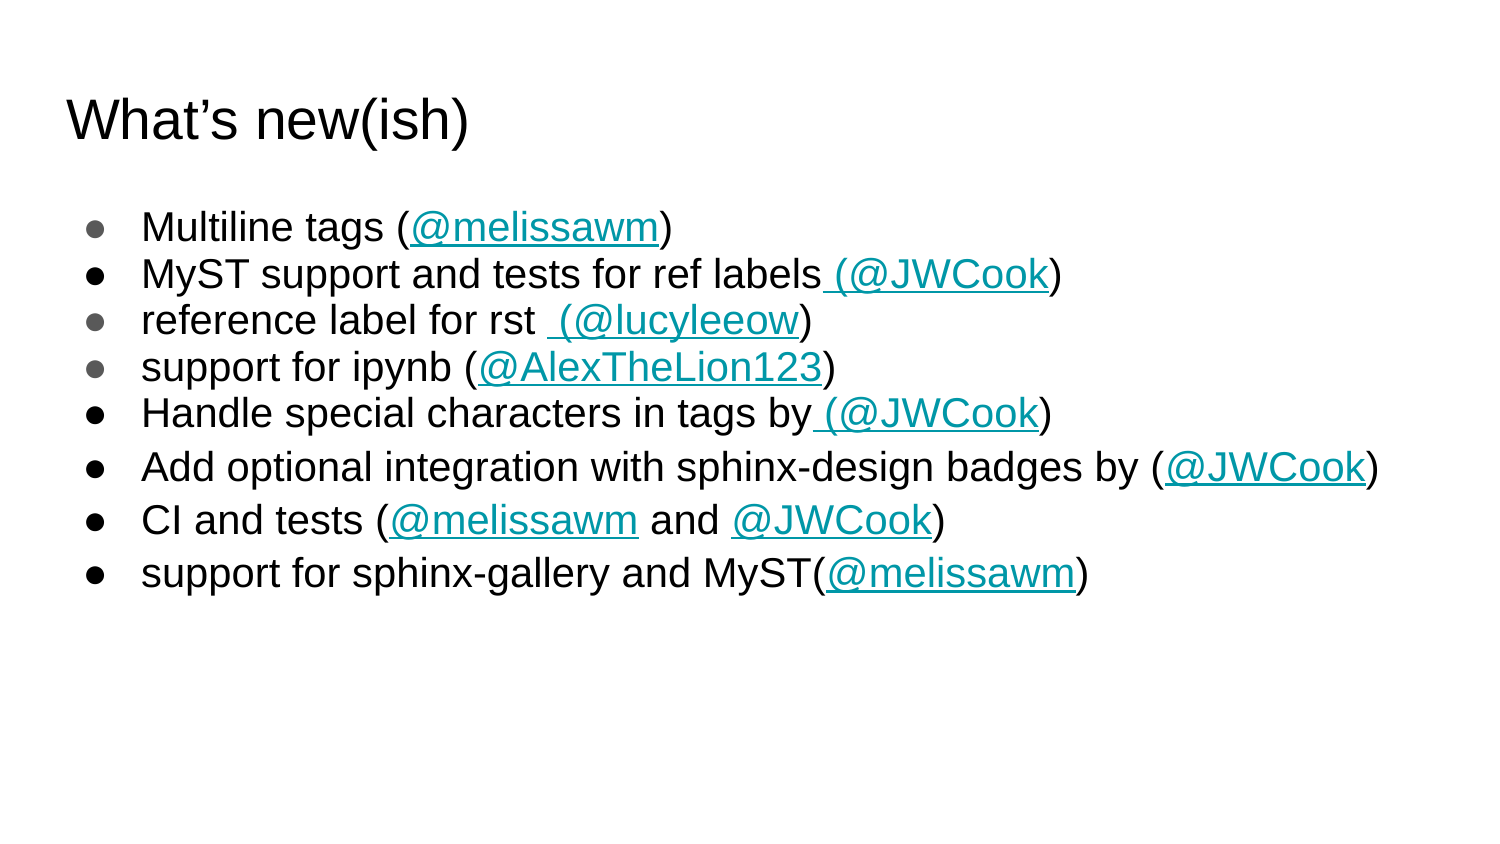

# What’s new(ish)
Multiline tags (@melissawm)
MyST support and tests for ref labels (@JWCook)
reference label for rst  (@lucyleeow)
support for ipynb (@AlexTheLion123)
Handle special characters in tags by (@JWCook)
Add optional integration with sphinx-design badges by (@JWCook)
CI and tests (@melissawm and @JWCook)
support for sphinx-gallery and MyST(@melissawm)